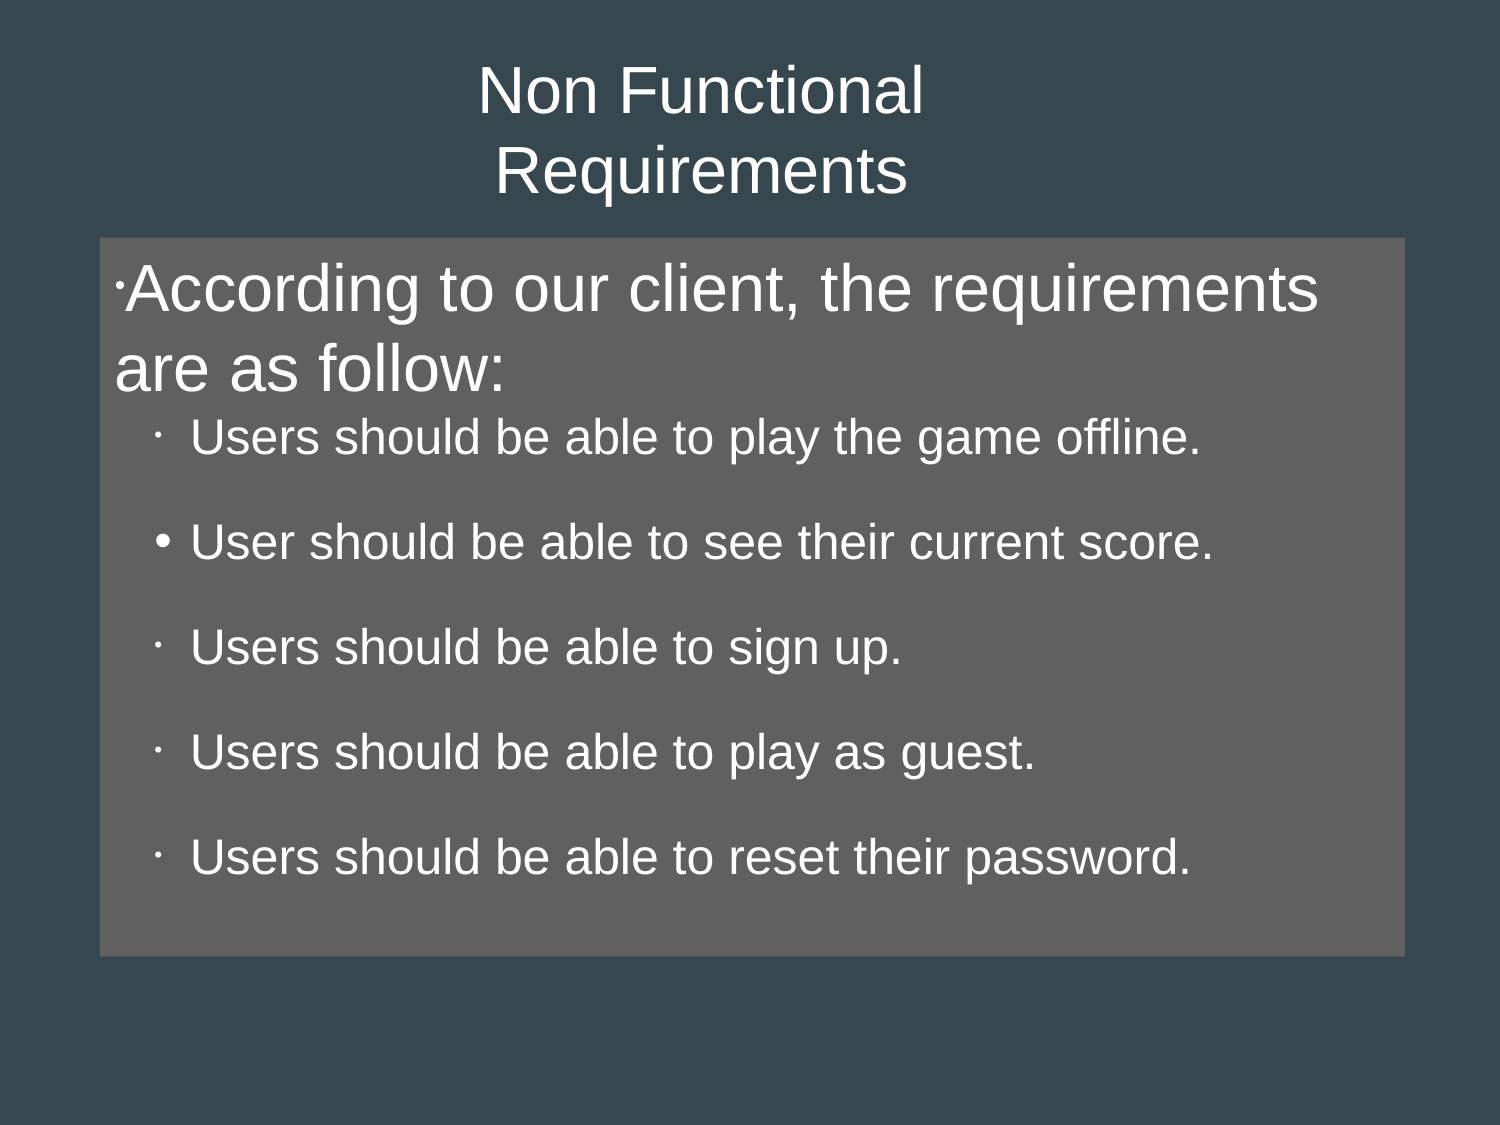

Non Functional Requirements
According to our client, the requirements are as follow:
Users should be able to play the game offline.

User should be able to see their current score.

Users should be able to sign up.

Users should be able to play as guest.

Users should be able to reset their password.